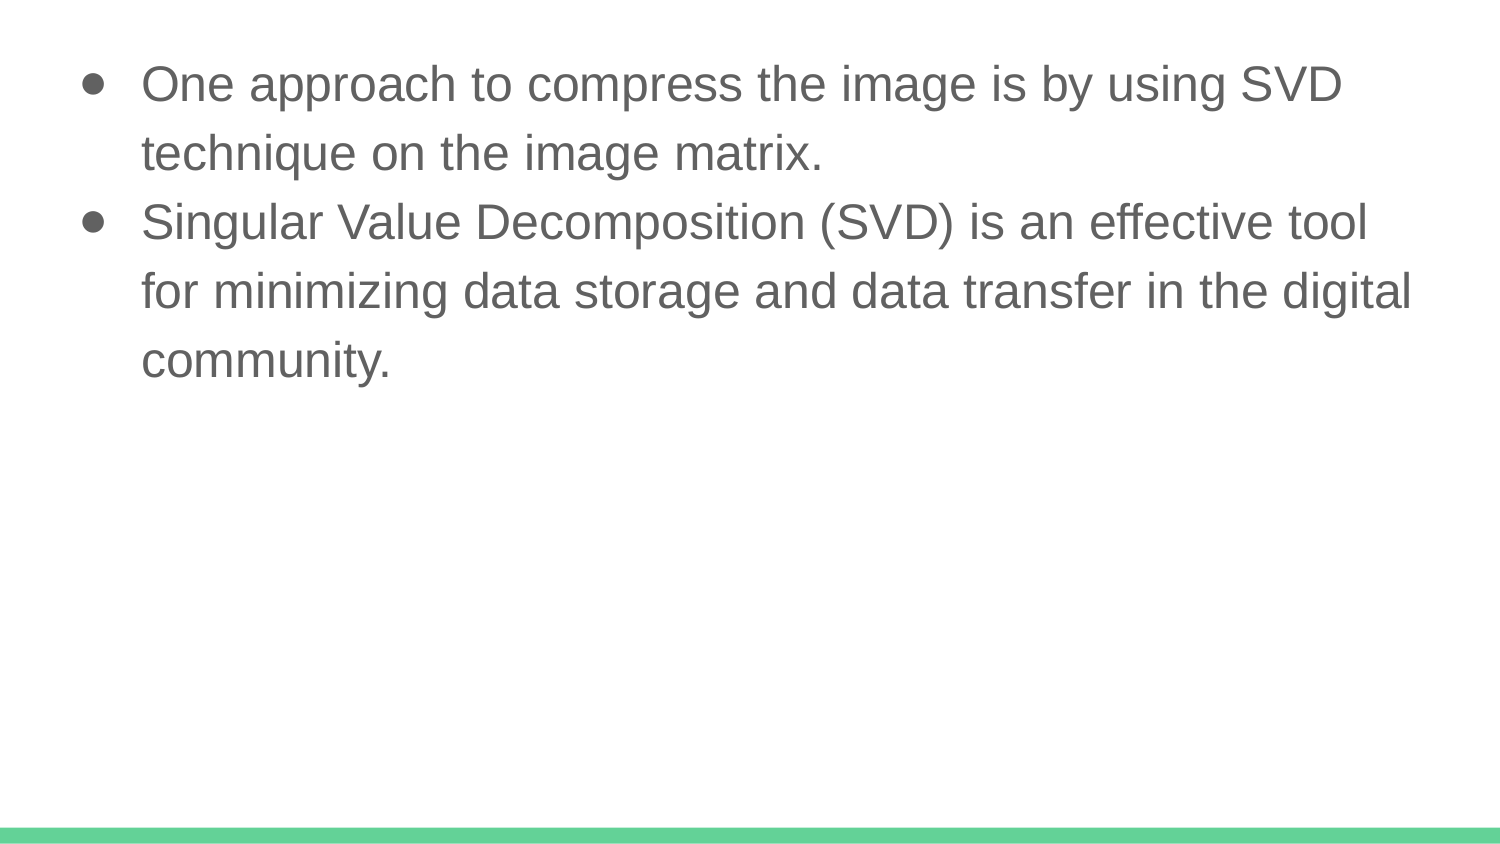

One approach to compress the image is by using SVD technique on the image matrix.
Singular Value Decomposition (SVD) is an effective tool for minimizing data storage and data transfer in the digital community.